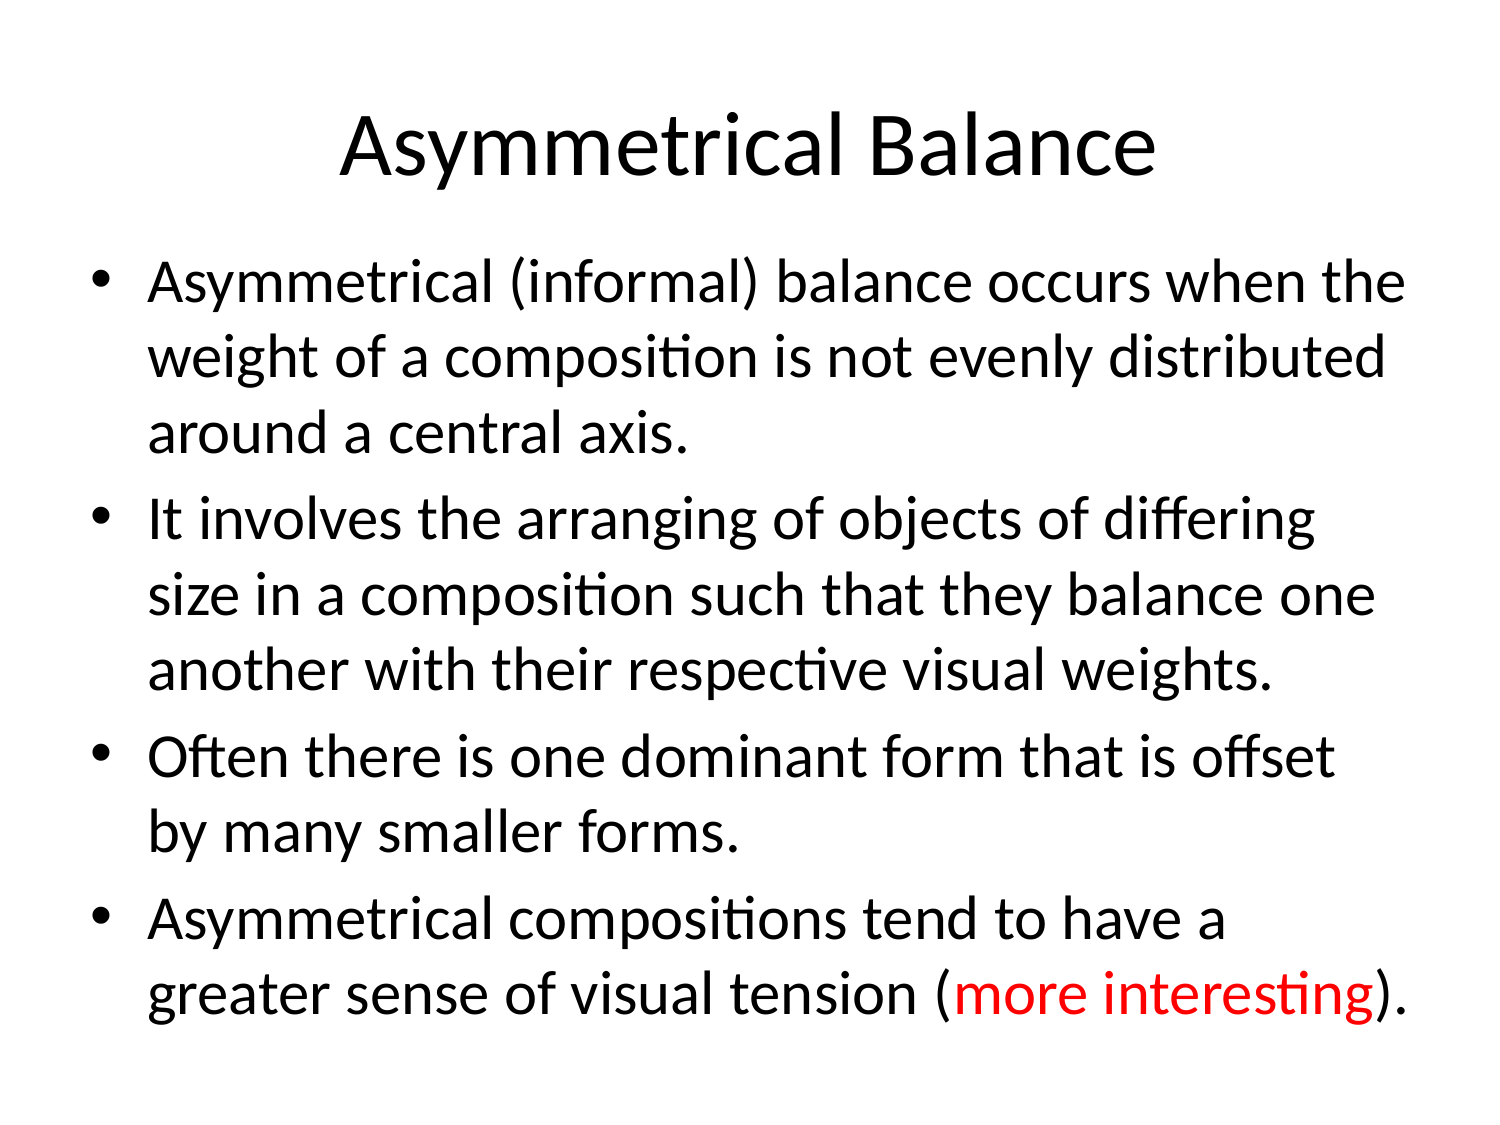

# Asymmetrical Balance
Asymmetrical (informal) balance occurs when the weight of a composition is not evenly distributed around a central axis.
It involves the arranging of objects of differing size in a composition such that they balance one another with their respective visual weights.
Often there is one dominant form that is offset by many smaller forms.
Asymmetrical compositions tend to have a greater sense of visual tension (more interesting).